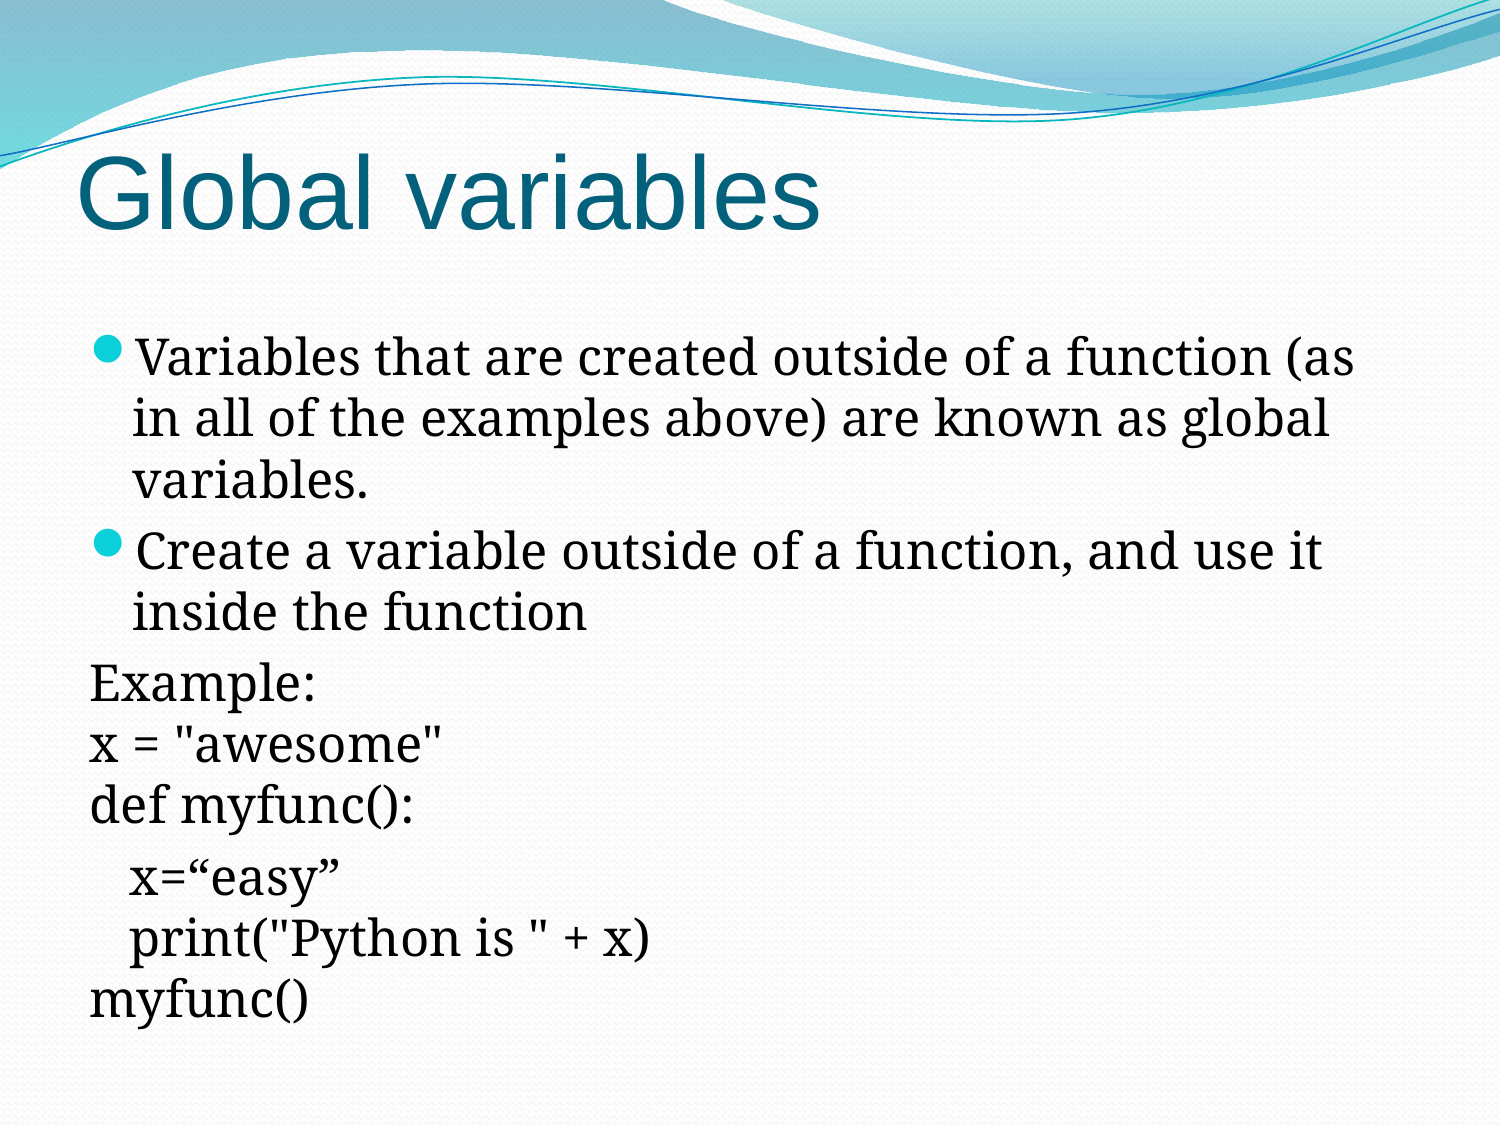

# Global variables
Variables that are created outside of a function (as in all of the examples above) are known as global variables.
Create a variable outside of a function, and use it inside the function
Example:
x = "awesome"
def myfunc():
   x=“easy”
   print("Python is " + x)
myfunc()